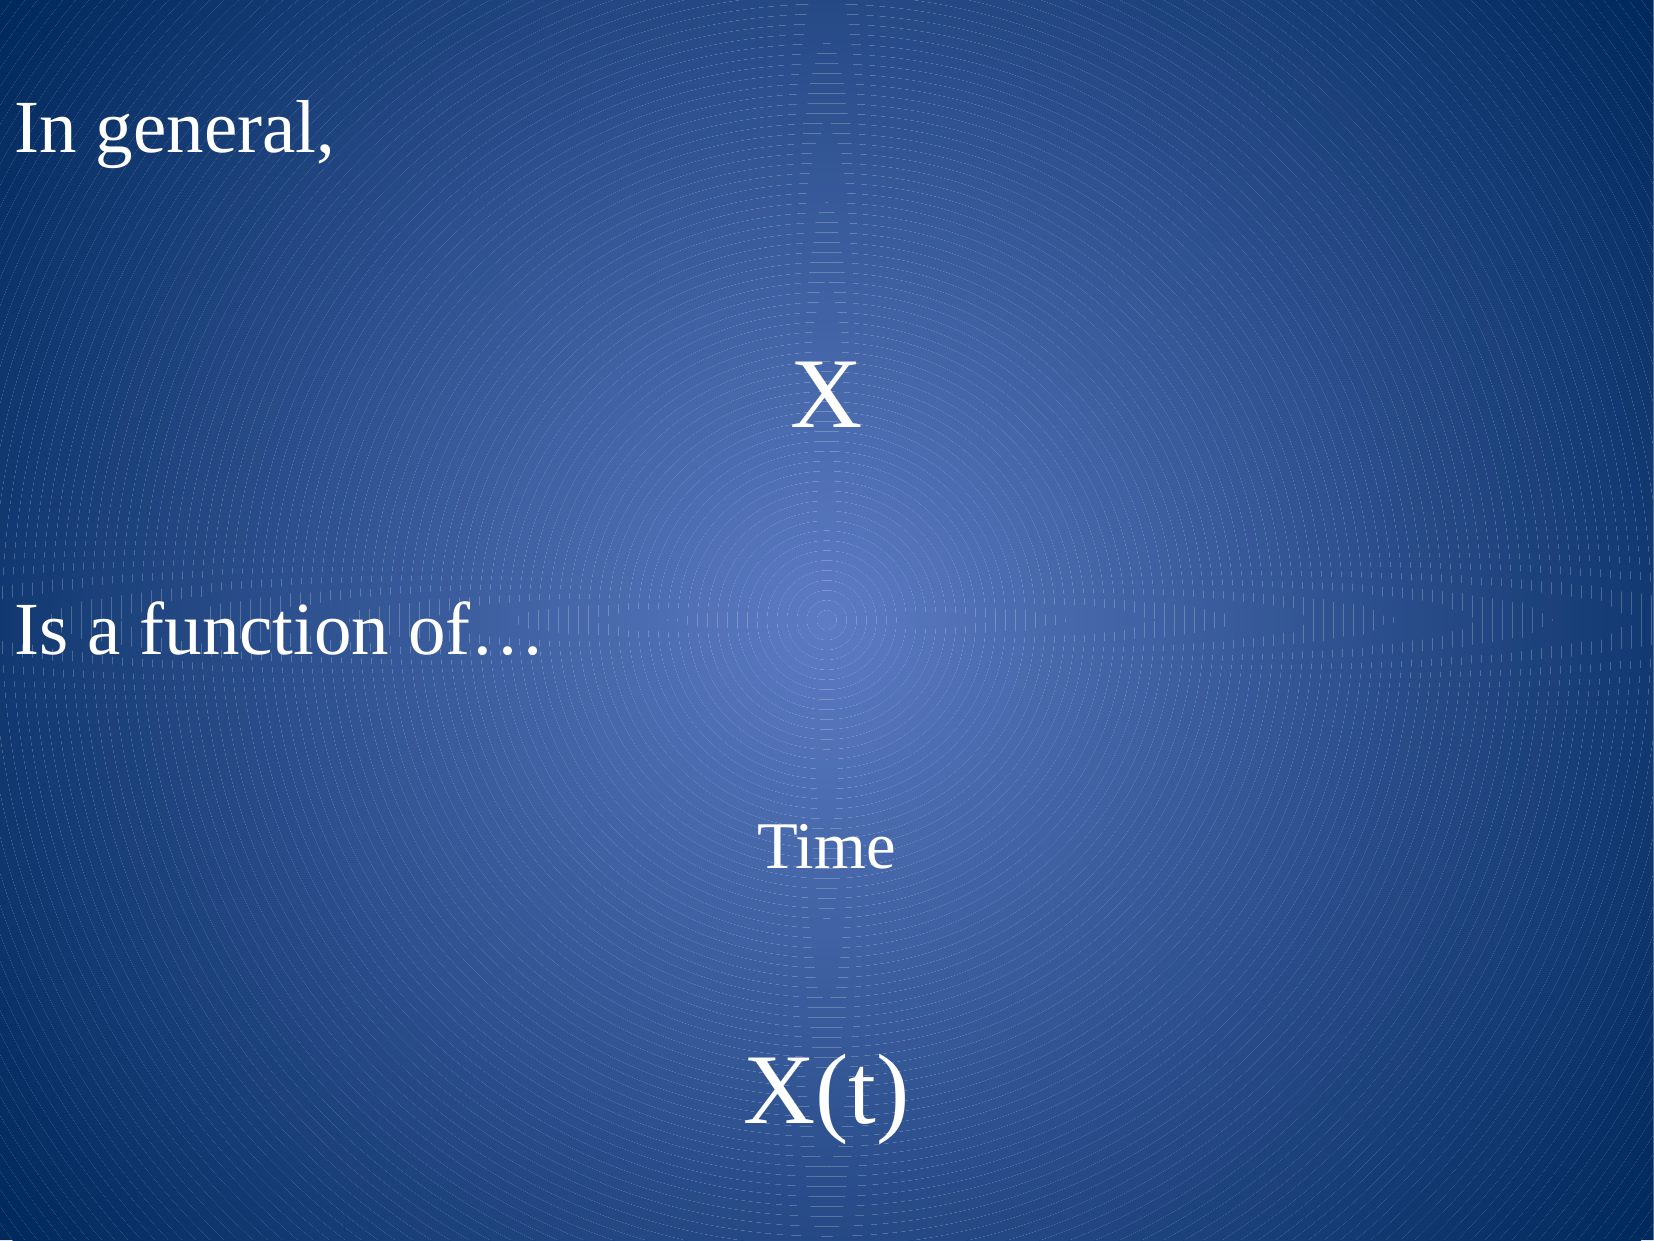

In general,
X
Is a function of…
Time
X(t)